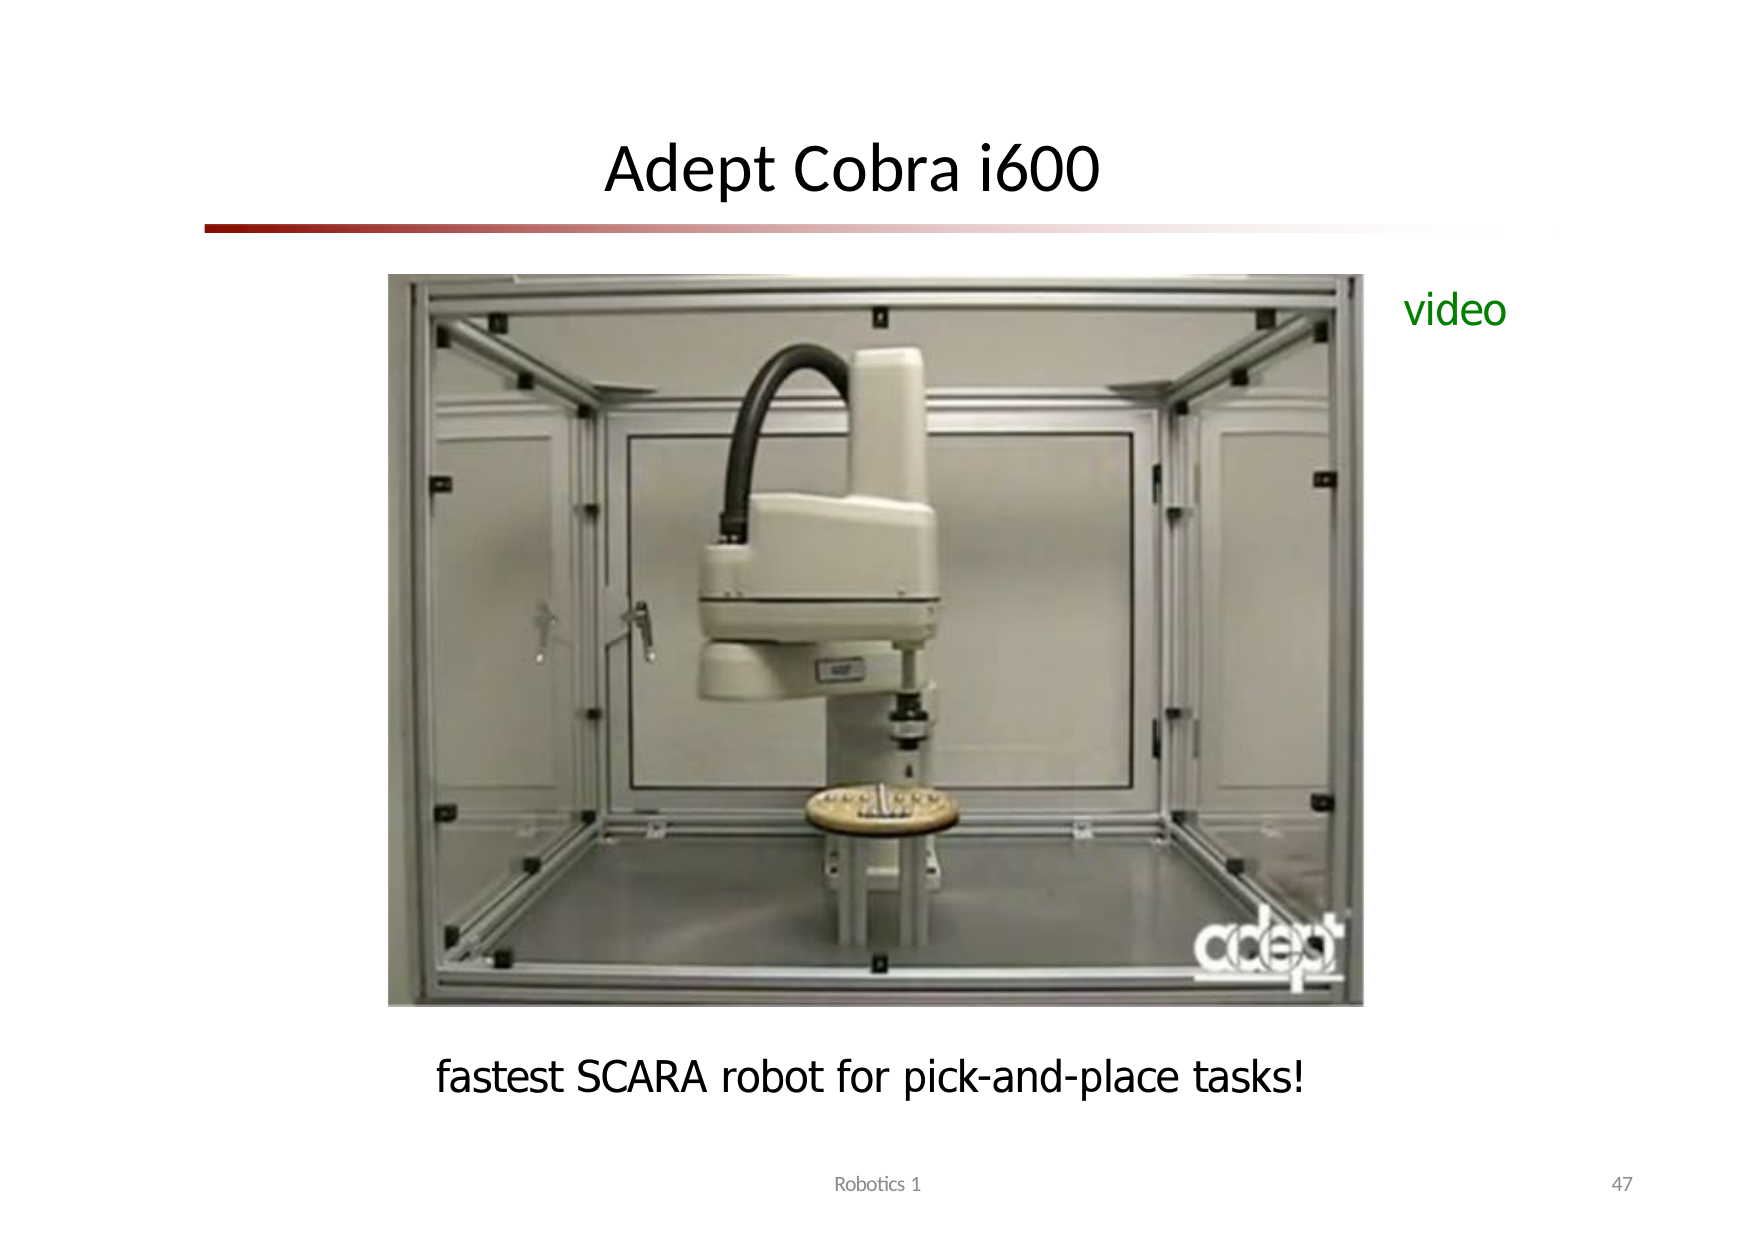

# Adept Cobra i600

video
fastest SCARA robot for pick-and-place tasks!
Robotics 1
47